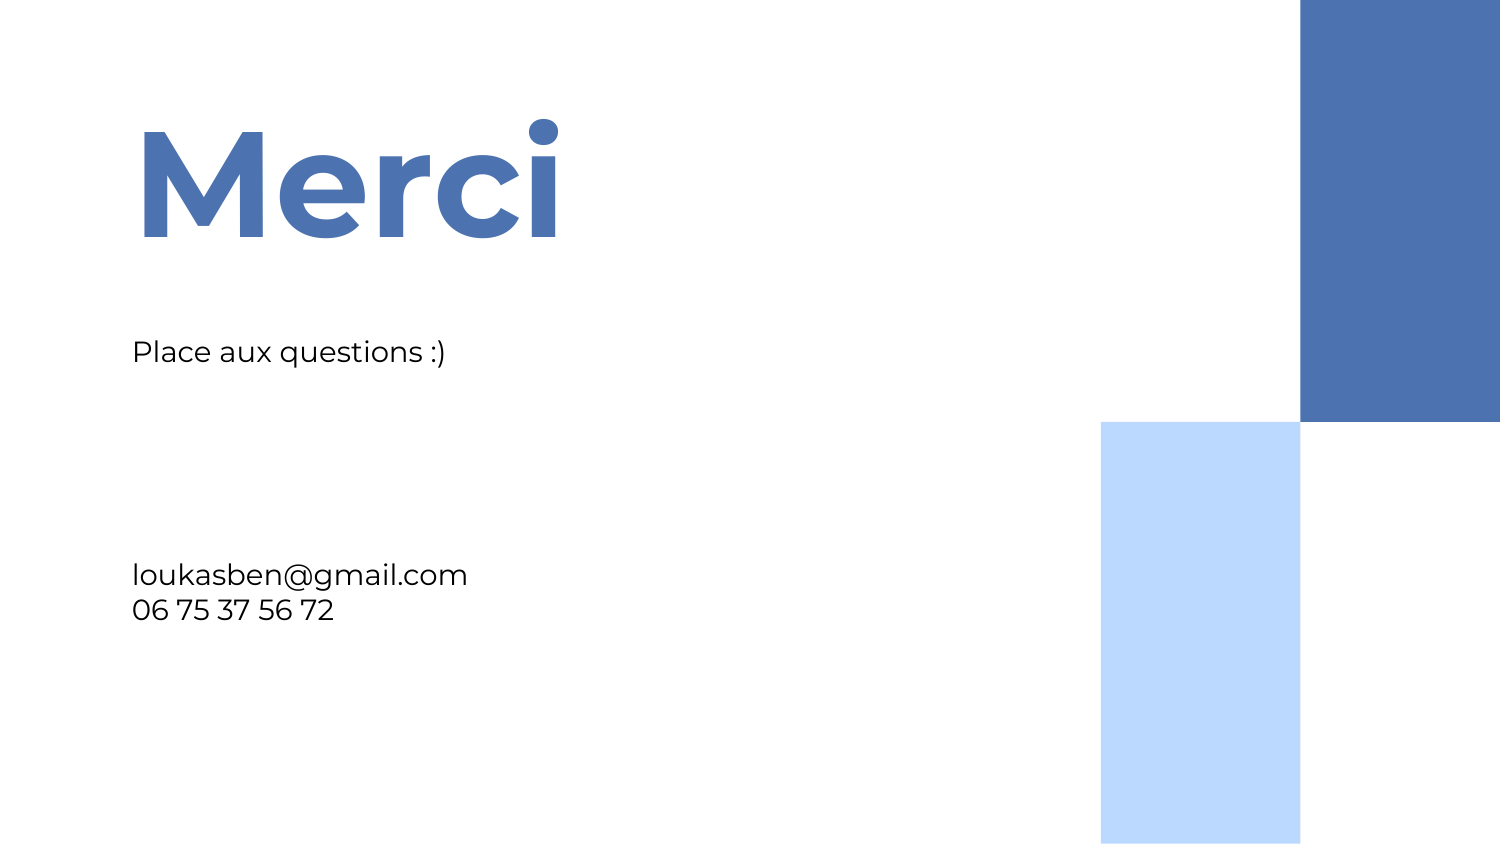

# Merci
Place aux questions :)

loukasben@gmail.com
06 75 37 56 72